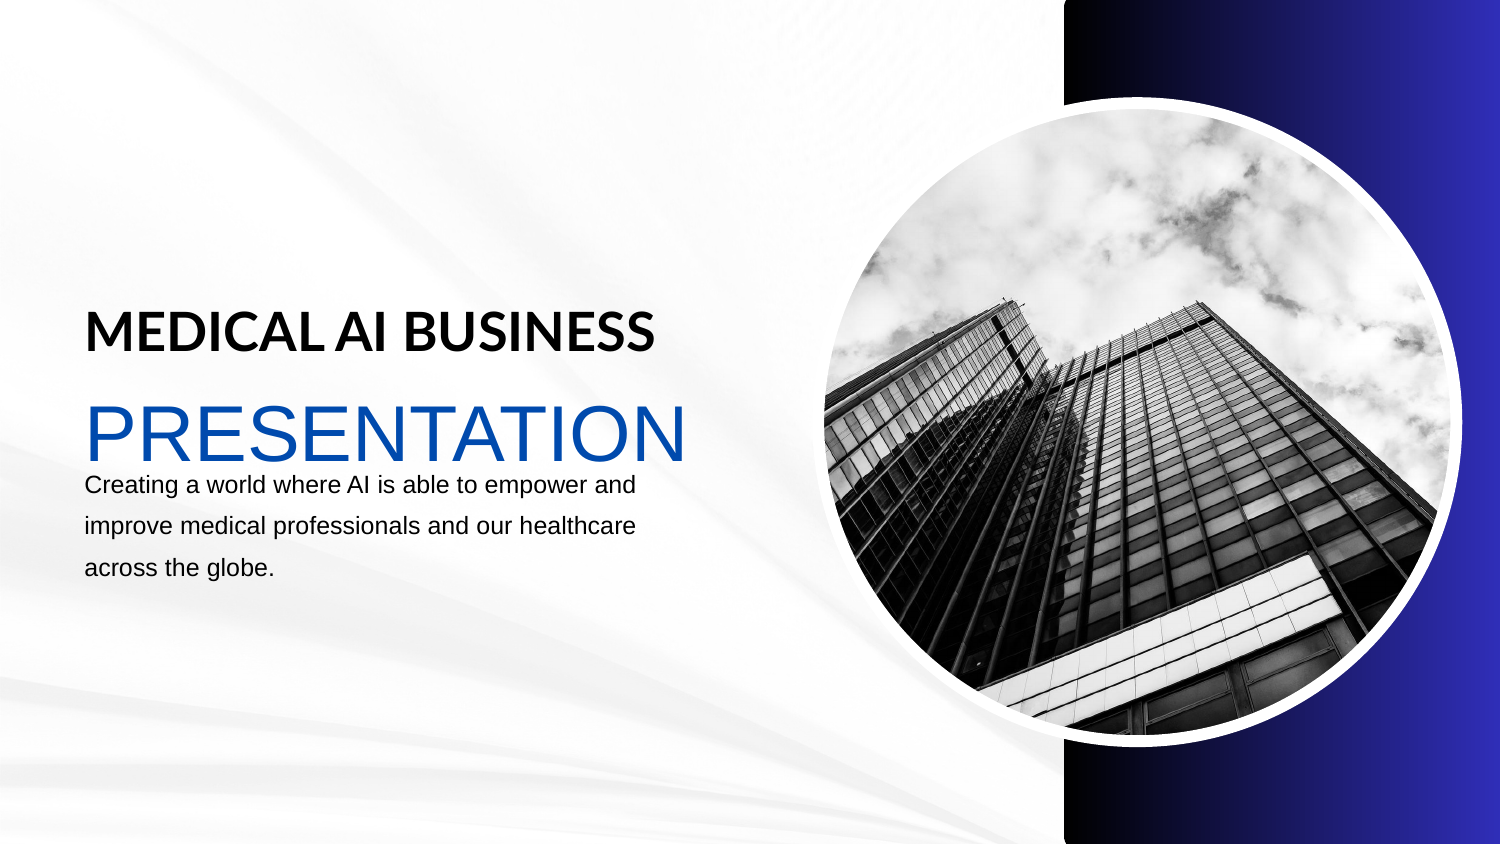

MEDICAL AI BUSINESS
PRESENTATION
Creating a world where AI is able to empower and improve medical professionals and our healthcare across the globe.